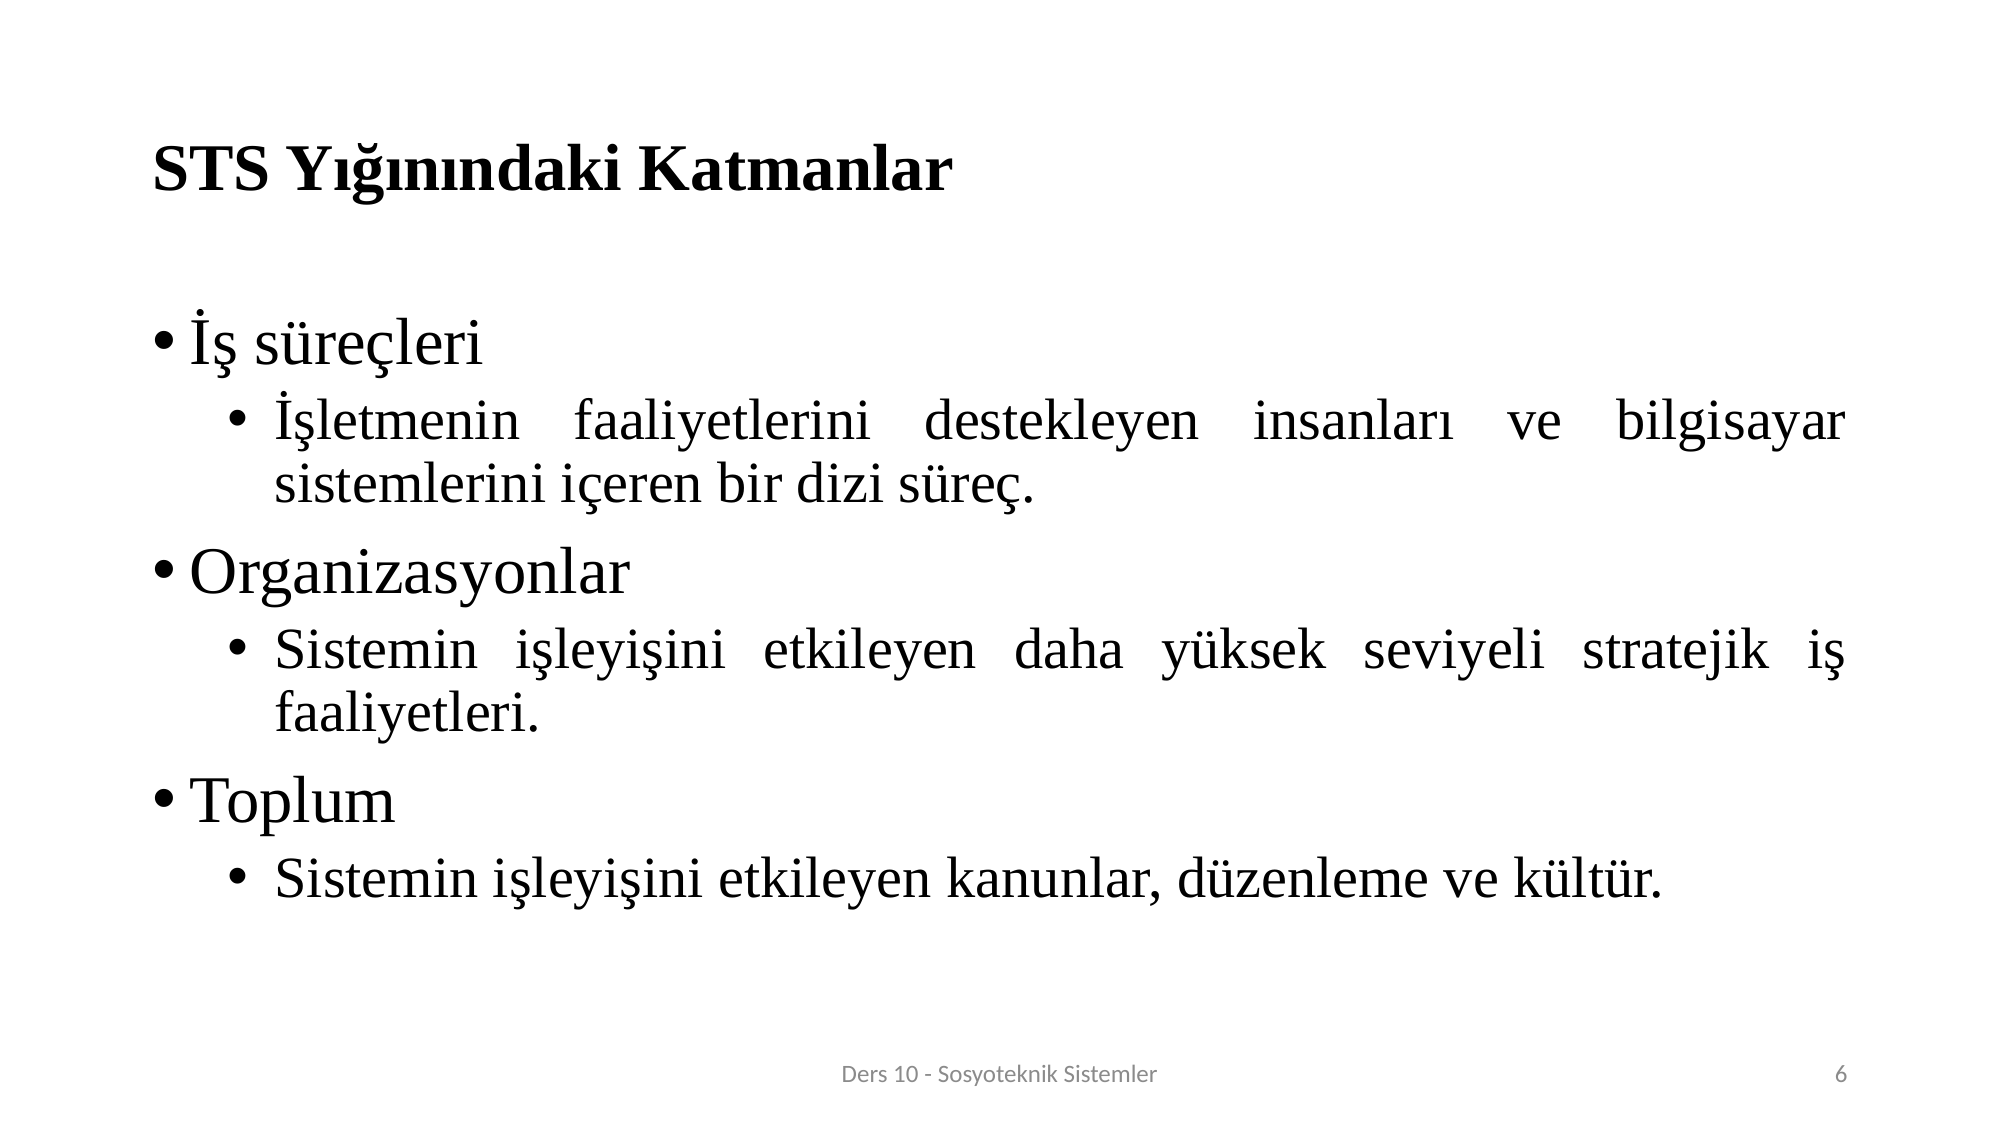

# STS Yığınındaki Katmanlar
İş süreçleri
İşletmenin faaliyetlerini destekleyen insanları ve bilgisayar sistemlerini içeren bir dizi süreç.
Organizasyonlar
Sistemin işleyişini etkileyen daha yüksek seviyeli stratejik iş faaliyetleri.
Toplum
Sistemin işleyişini etkileyen kanunlar, düzenleme ve kültür.
Ders 10 - Sosyoteknik Sistemler
6